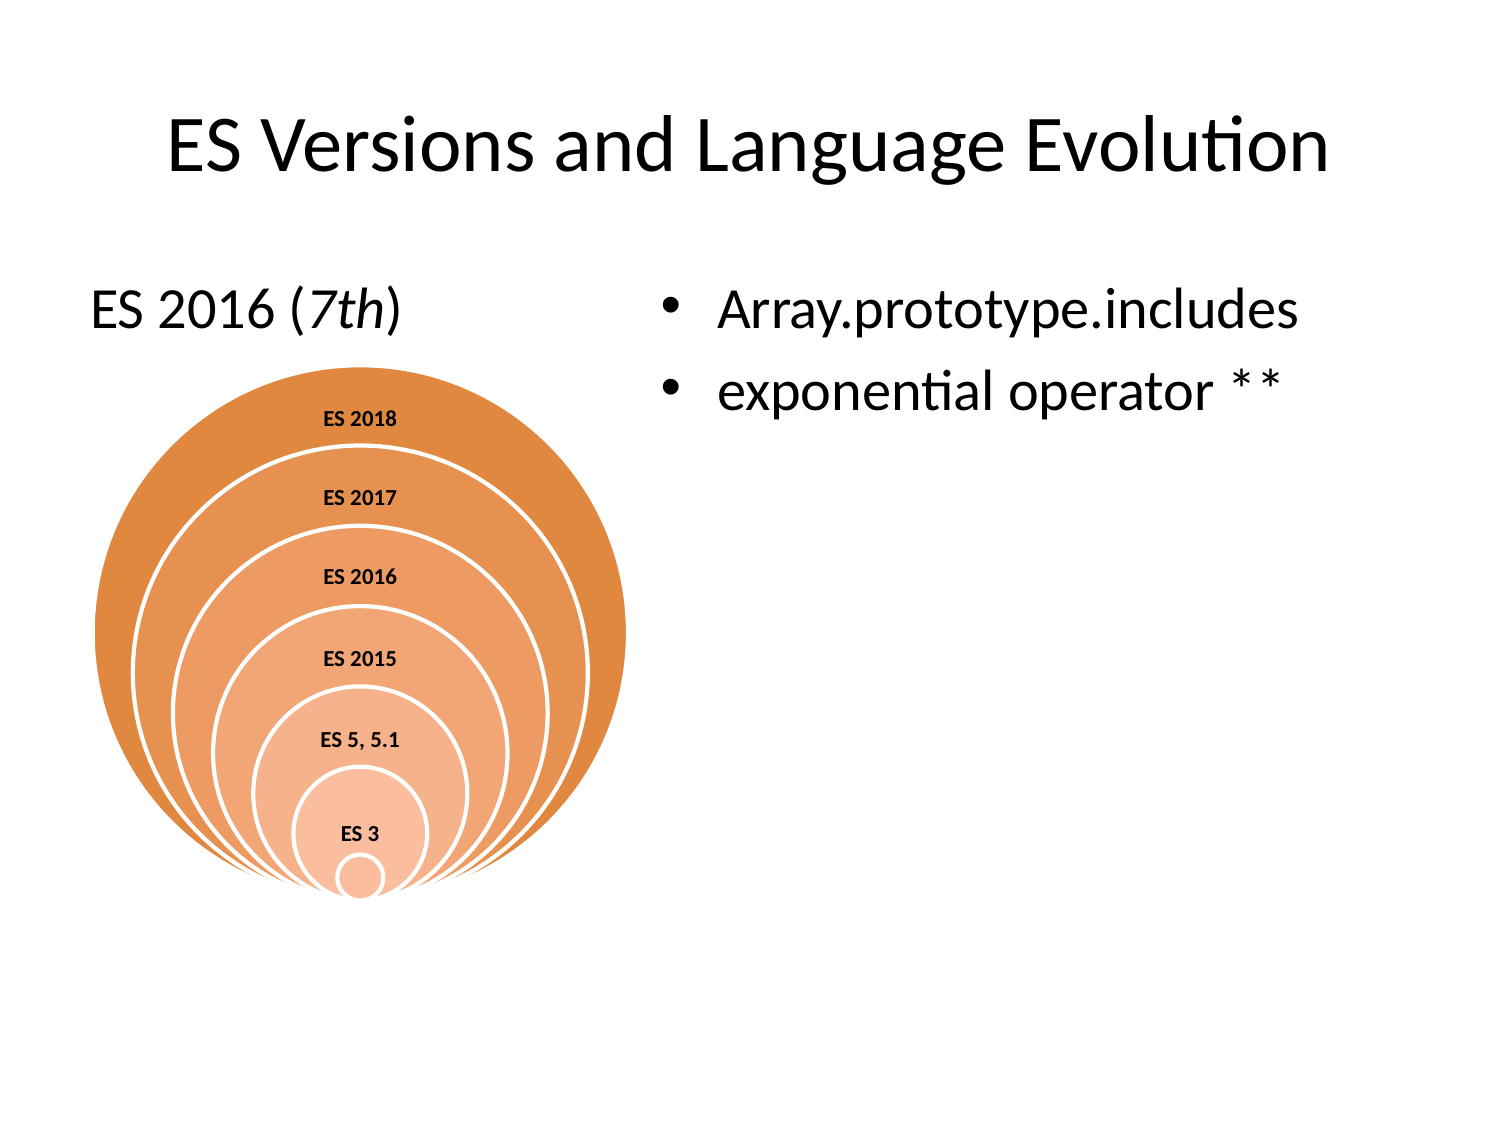

# ES Versions and Language Evolution
ES 2016 (7th)
Array.prototype.includes
exponential operator **
ES 2018
ES 2017
ES 2016
ES 2015
ES 5, 5.1
ES 3